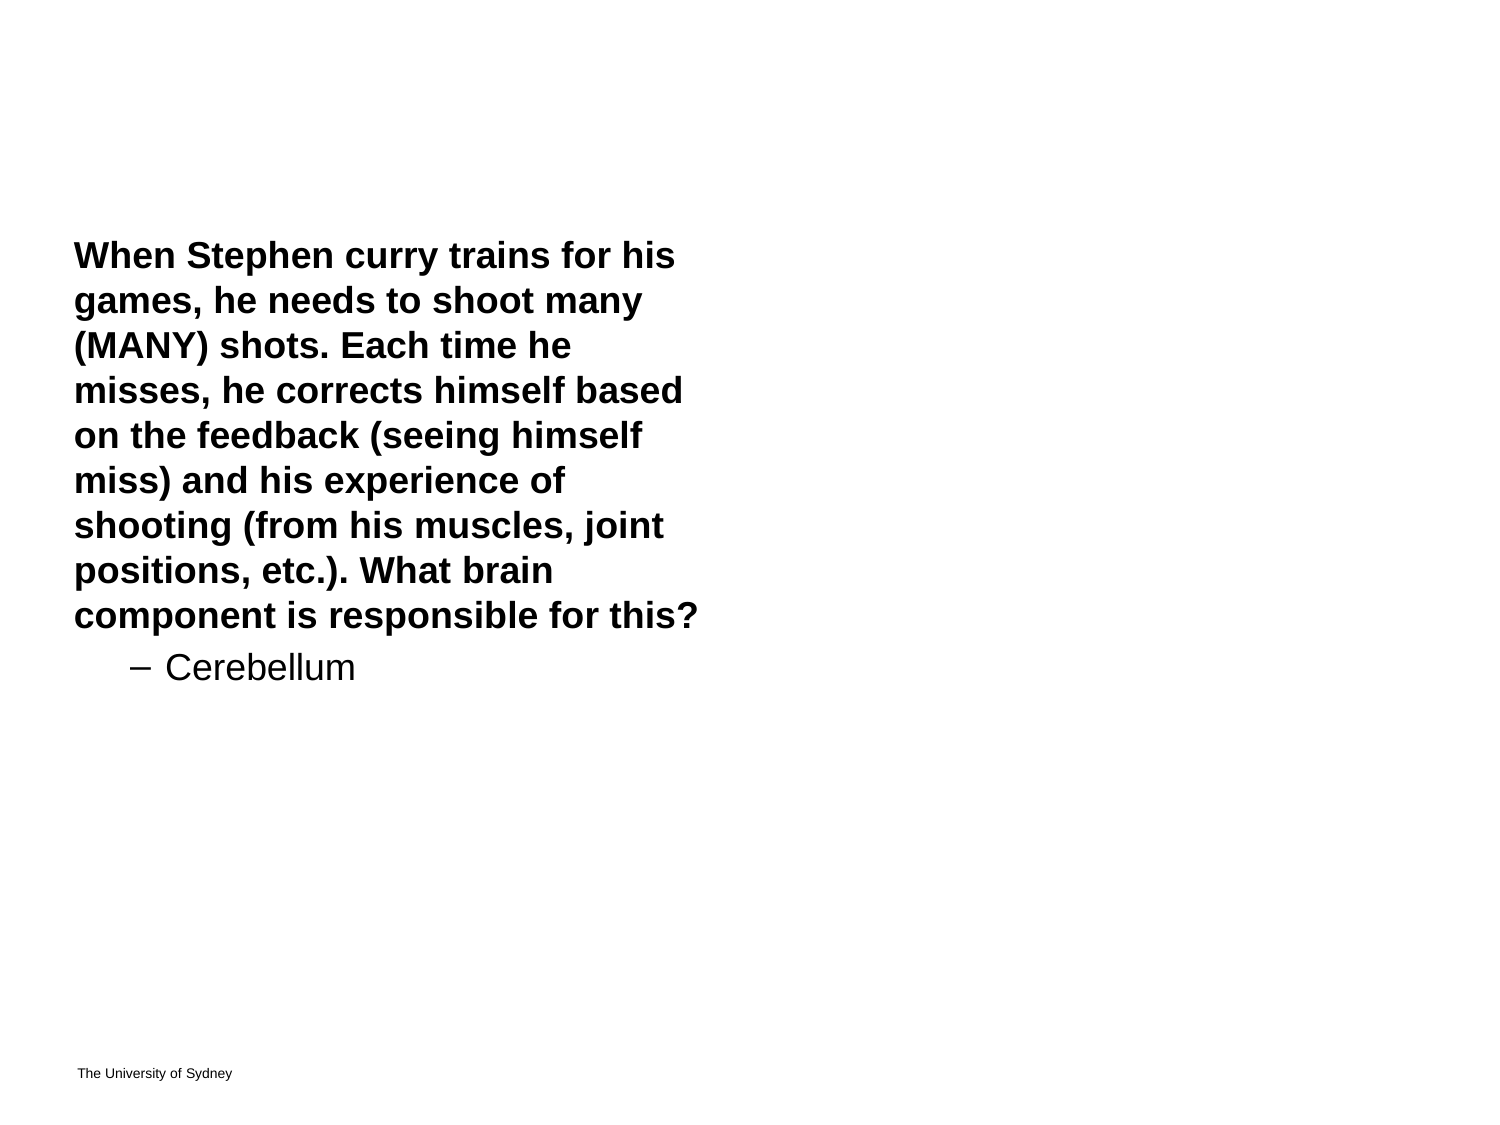

#
When Stephen curry trains for his games, he needs to shoot many (MANY) shots. Each time he misses, he corrects himself based on the feedback (seeing himself miss) and his experience of shooting (from his muscles, joint positions, etc.). What brain component is responsible for this?
Cerebellum